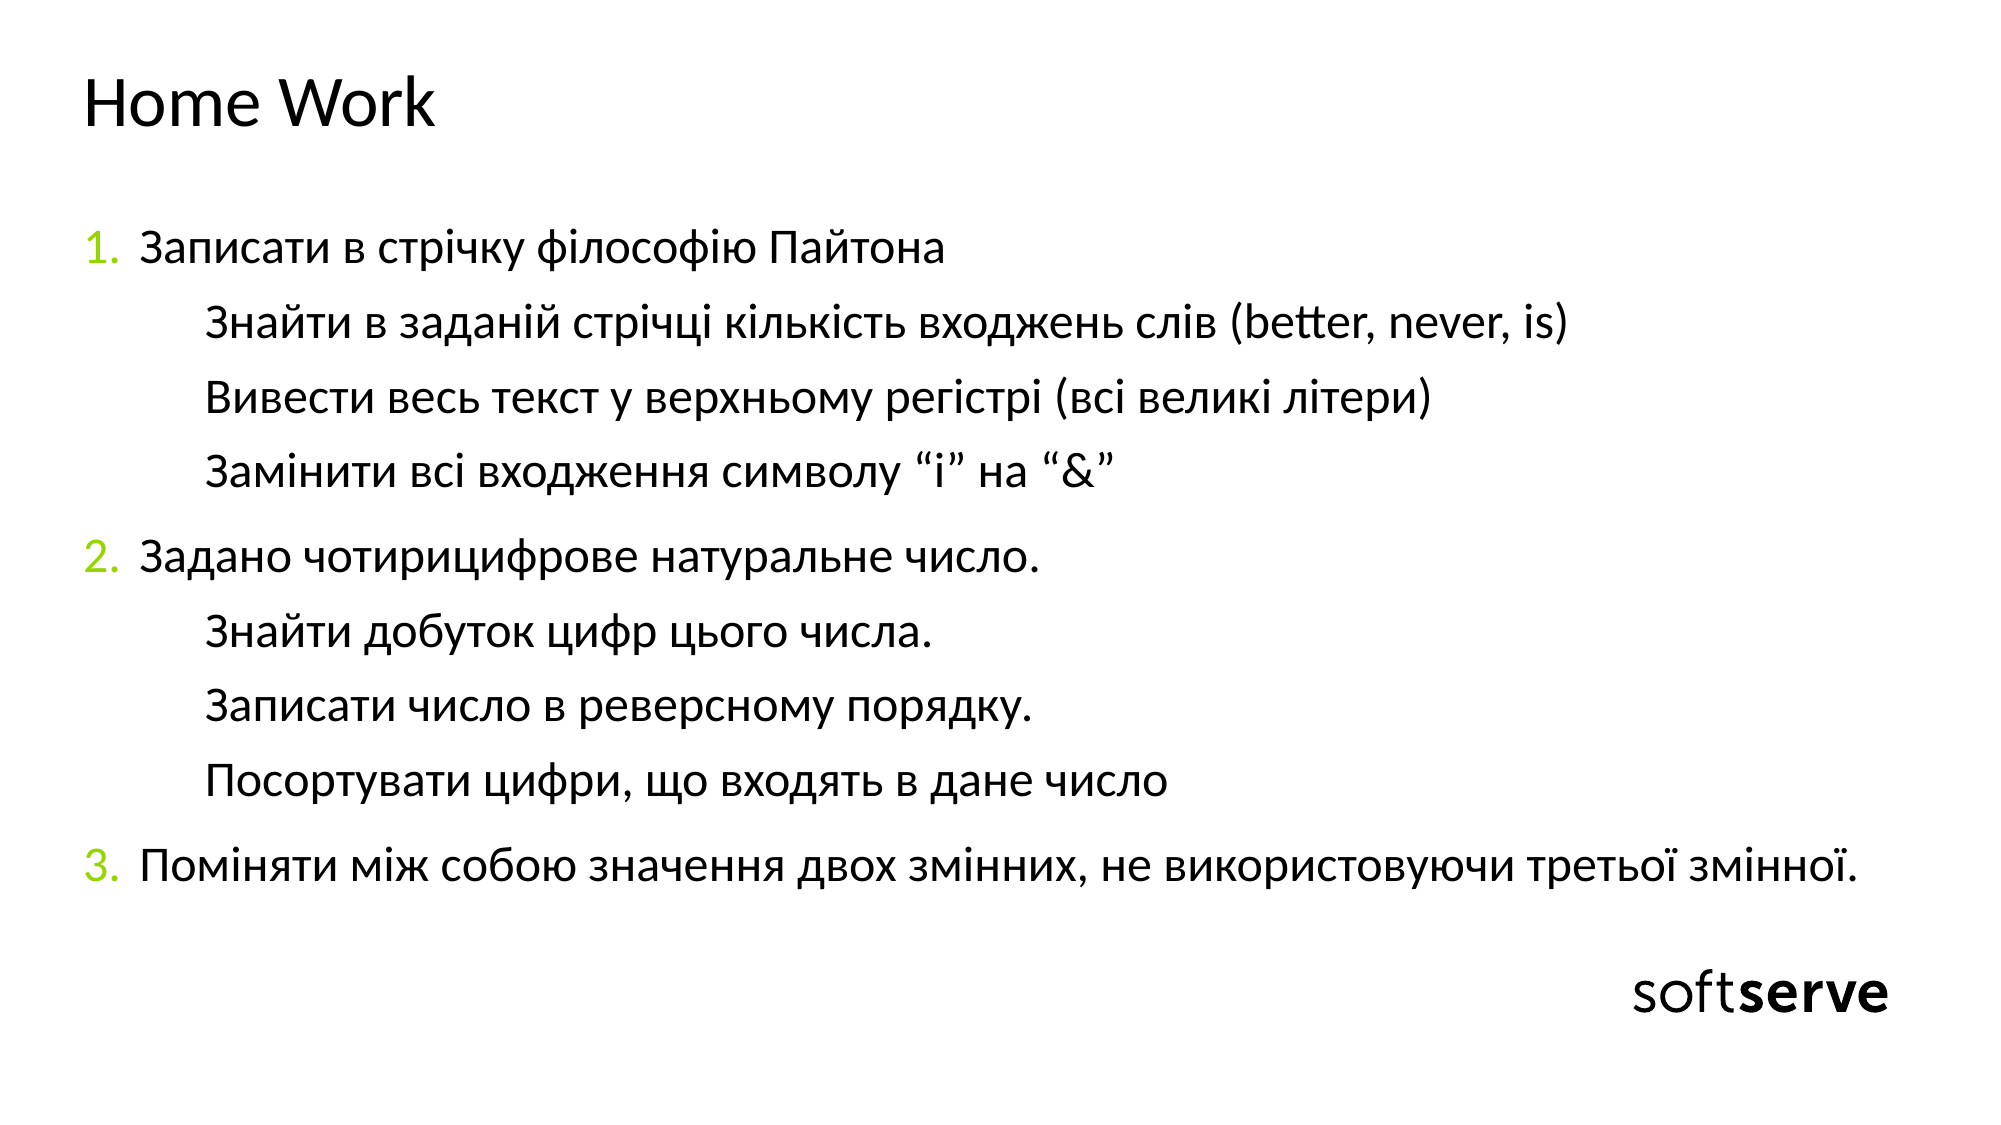

# Home Work
Записати в стрічку філософію Пайтона
Знайти в заданій стрічці кількість входжень слів (better, never, is)
Вивести весь текст у верхньому регістрі (всі великі літери)
Замінити всі входження символу “і” на “&”
Задано чотирицифрове натуральне число.
Знайти добуток цифр цього числа.
Записати число в реверсному порядку.
Посортувати цифри, що входять в дане число
Поміняти між собою значення двох змінних, не використовуючи третьої змінної.